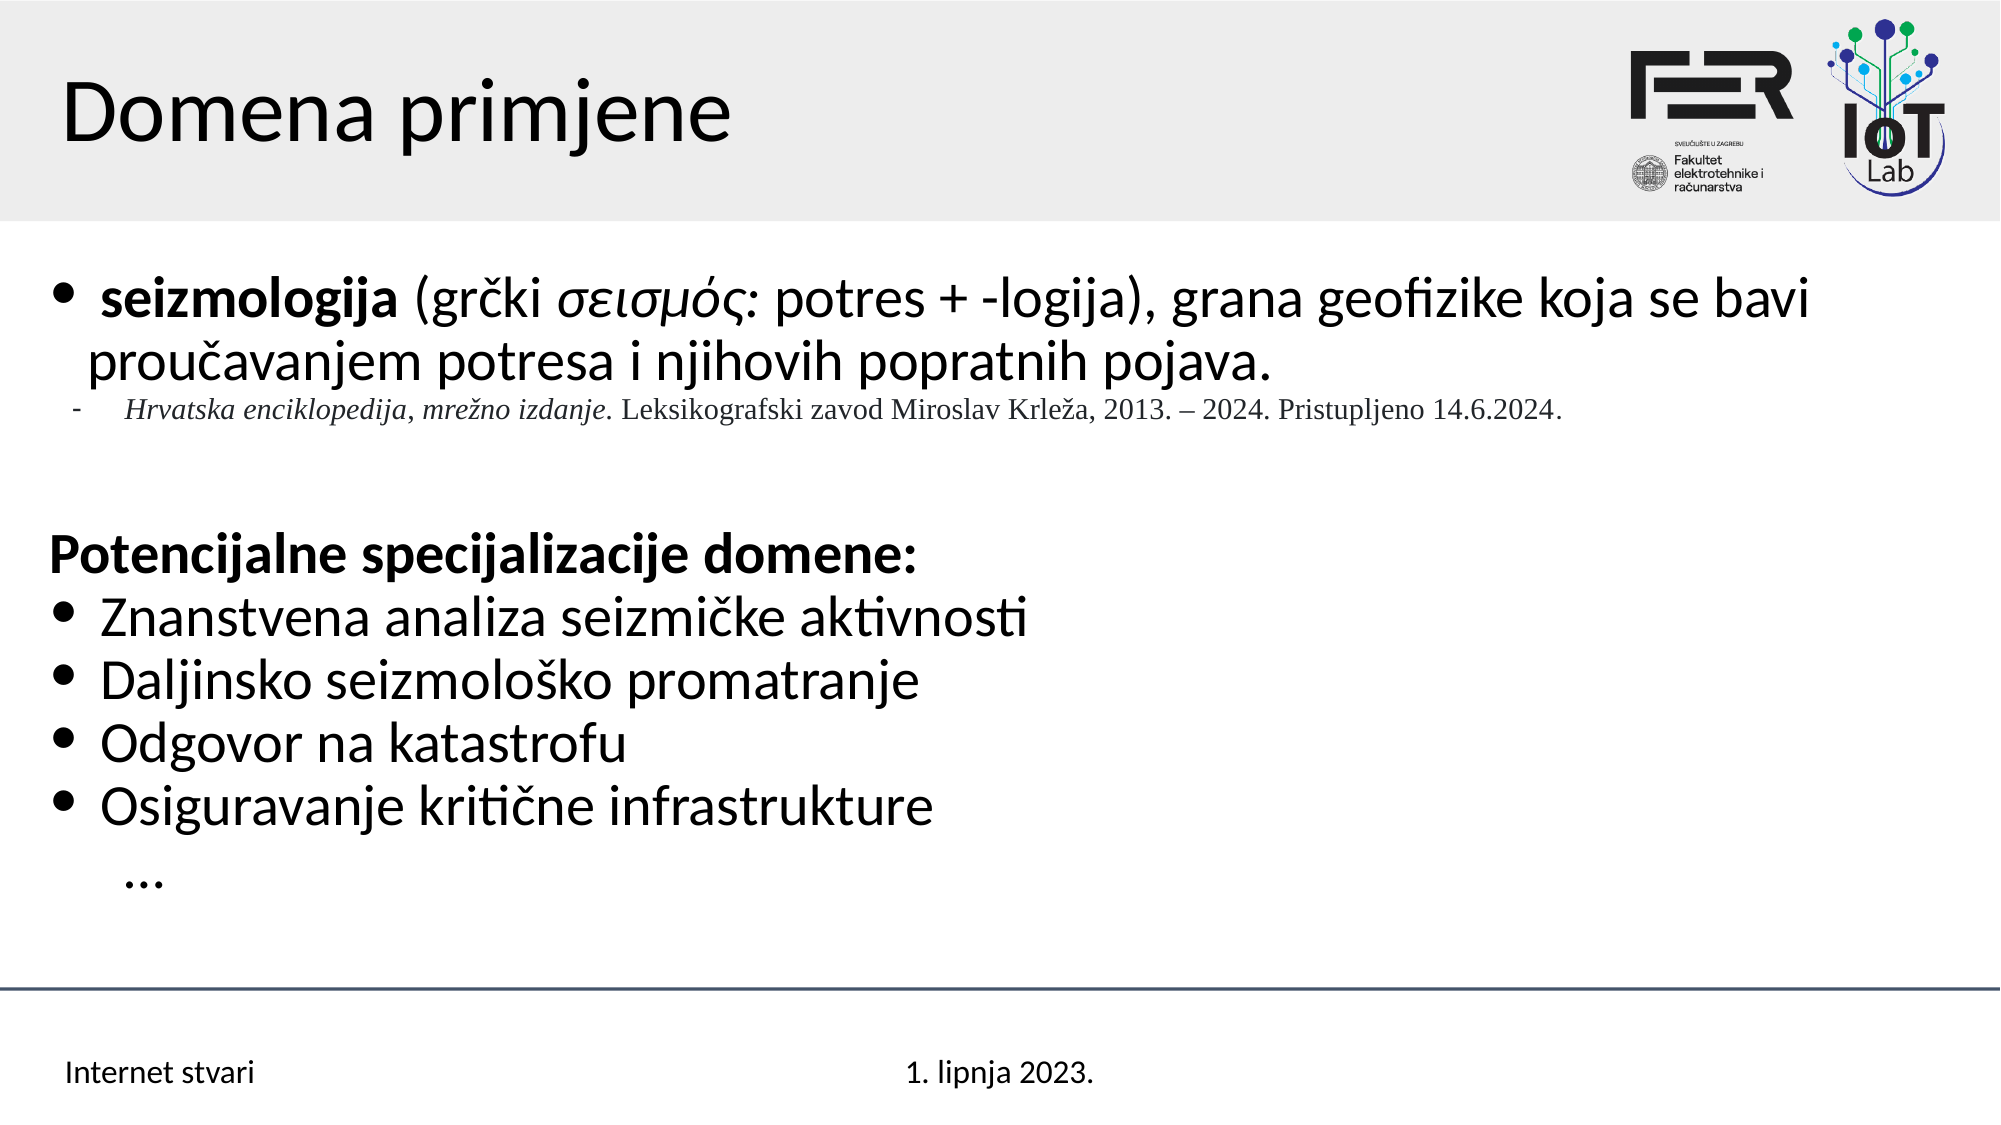

Domena primjene
 seizmologija (grčki σεισμός: potres + -logija), grana geofizike koja se bavi proučavanjem potresa i njihovih popratnih pojava.
Hrvatska enciklopedija, mrežno izdanje. Leksikografski zavod Miroslav Krleža, 2013. – 2024. Pristupljeno 14.6.2024.

Potencijalne specijalizacije domene:
 Znanstvena analiza seizmičke aktivnosti
 Daljinsko seizmološko promatranje
 Odgovor na katastrofu
 Osiguravanje kritične infrastrukture
…

Internet stvari
1. lipnja 2023.